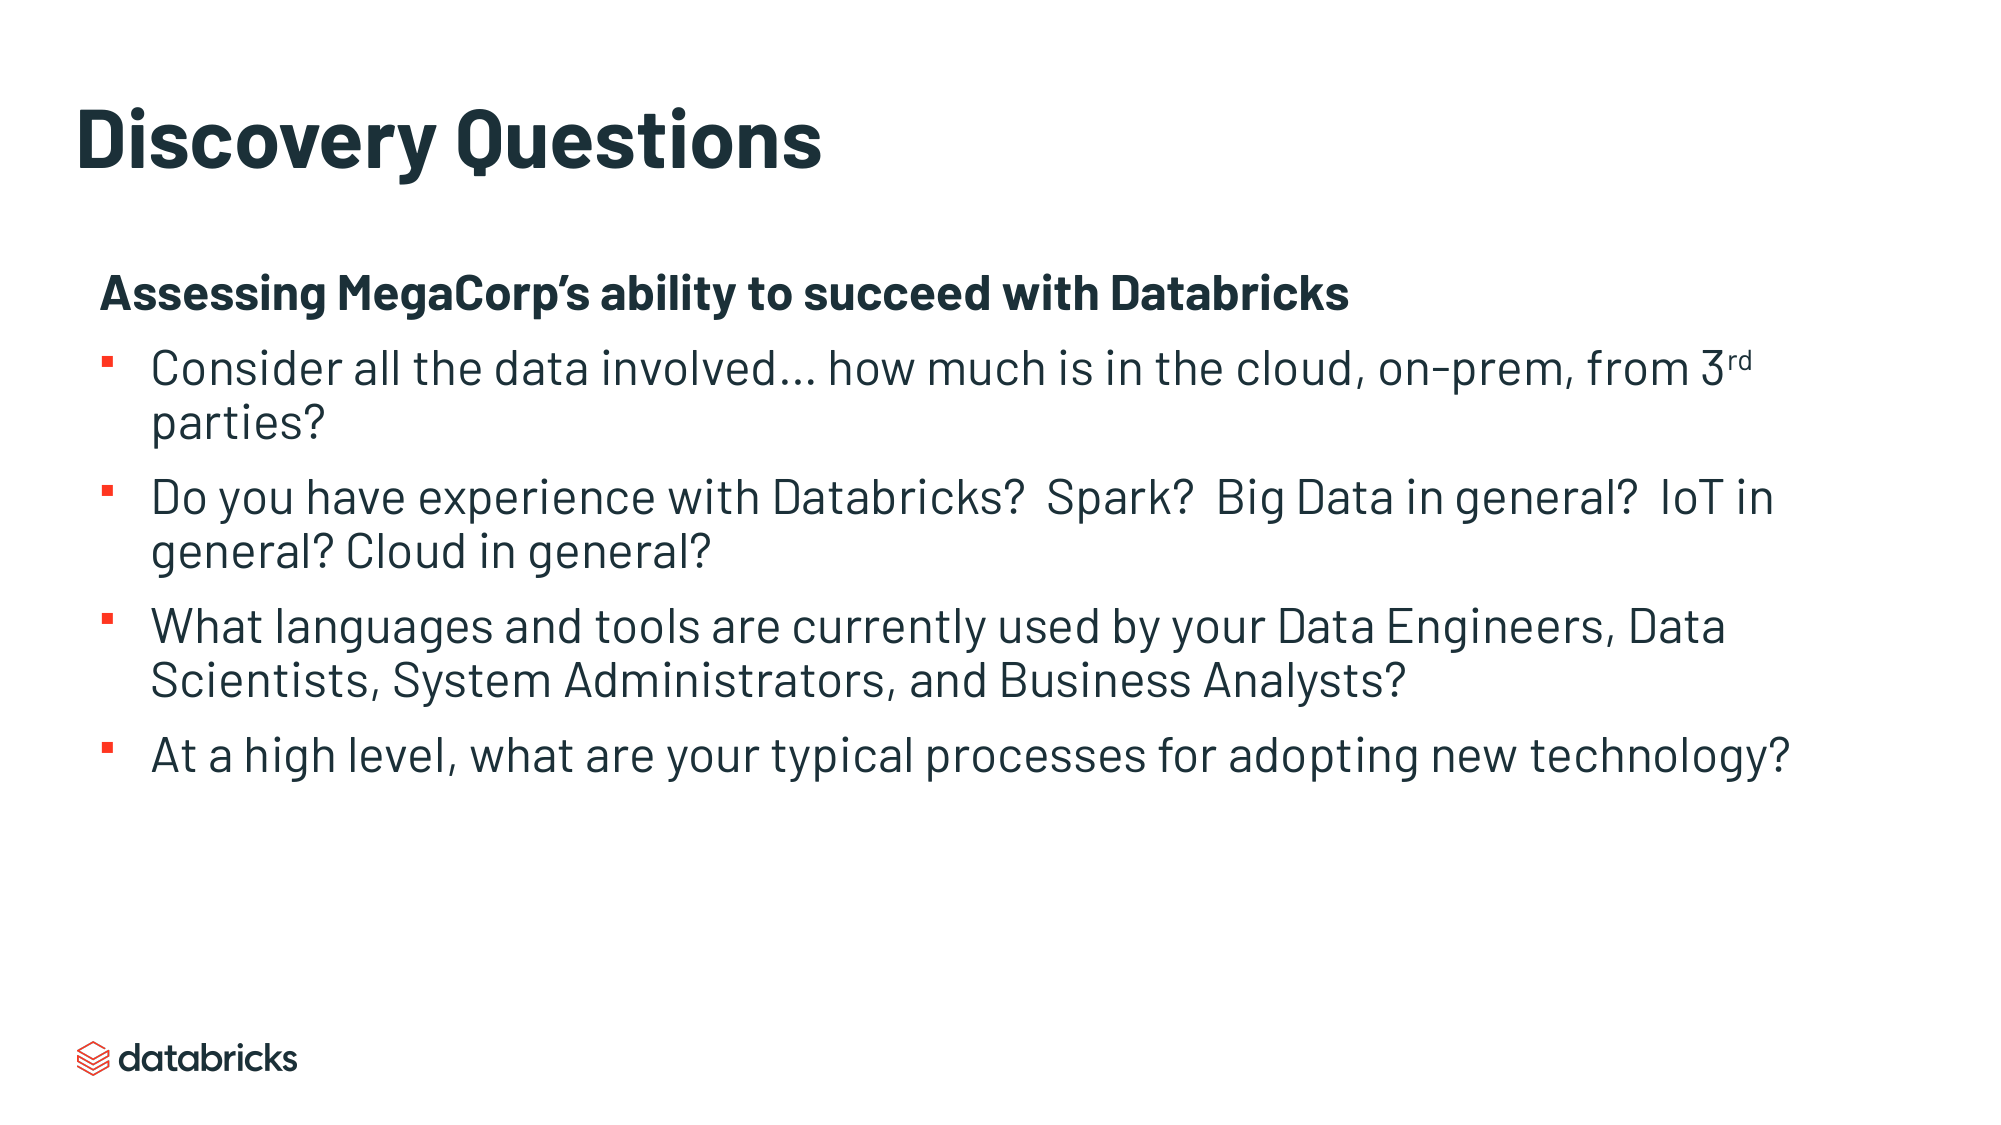

# Discovery Questions
Assessing MegaCorp’s ability to succeed with Databricks
Consider all the data involved… how much is in the cloud, on-prem, from 3rd parties?
Do you have experience with Databricks?  Spark?  Big Data in general?  IoT in general? Cloud in general?
What languages and tools are currently used by your Data Engineers, Data Scientists, System Administrators, and Business Analysts?
At a high level, what are your typical processes for adopting new technology?